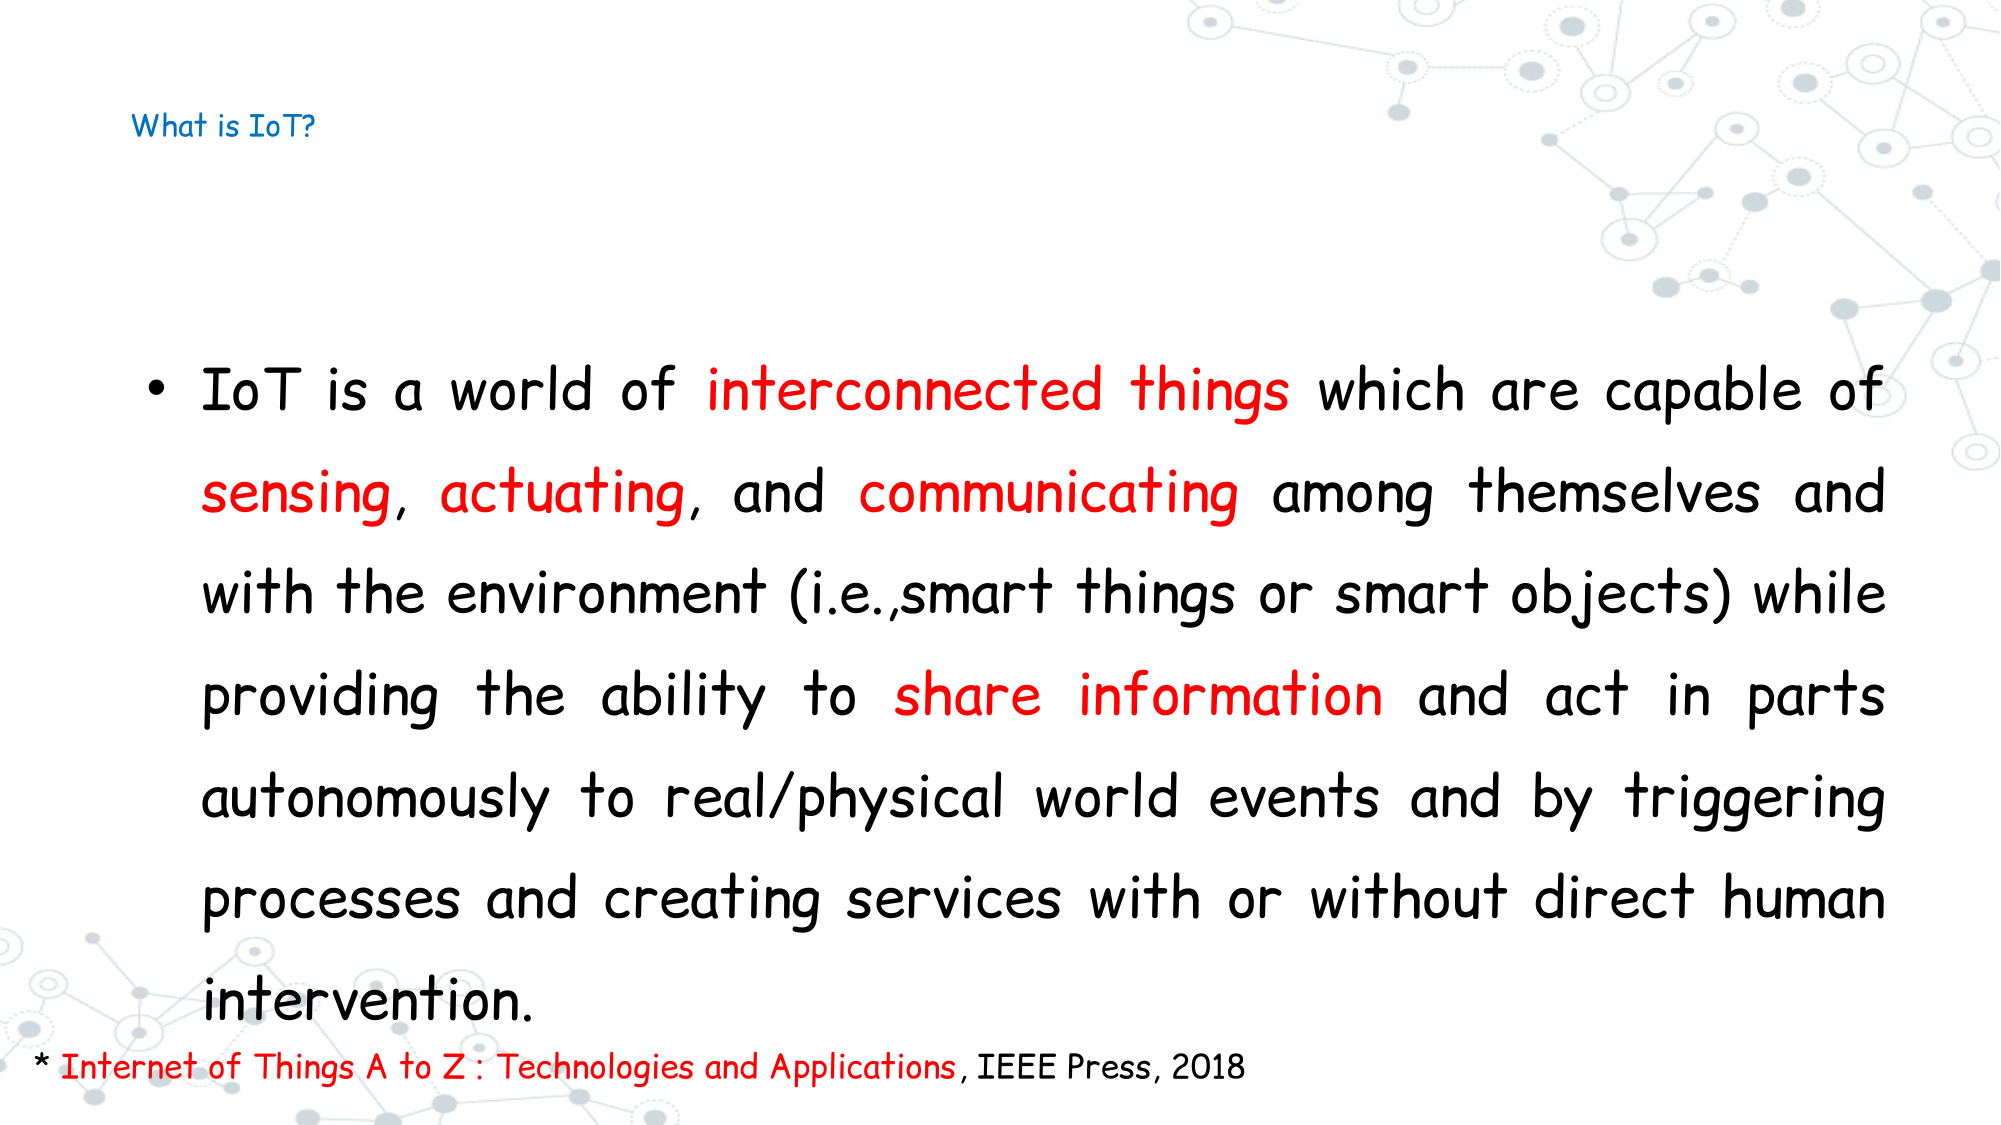

# What is IoT?
IoT is a world of interconnected things which are capable of sensing, actuating, and communicating among themselves and with the environment (i.e.,smart things or smart objects) while providing the ability to share information and act in parts autonomously to real/physical world events and by triggering processes and creating services with or without direct human intervention.
* Internet of Things A to Z : Technologies and Applications, IEEE Press, 2018